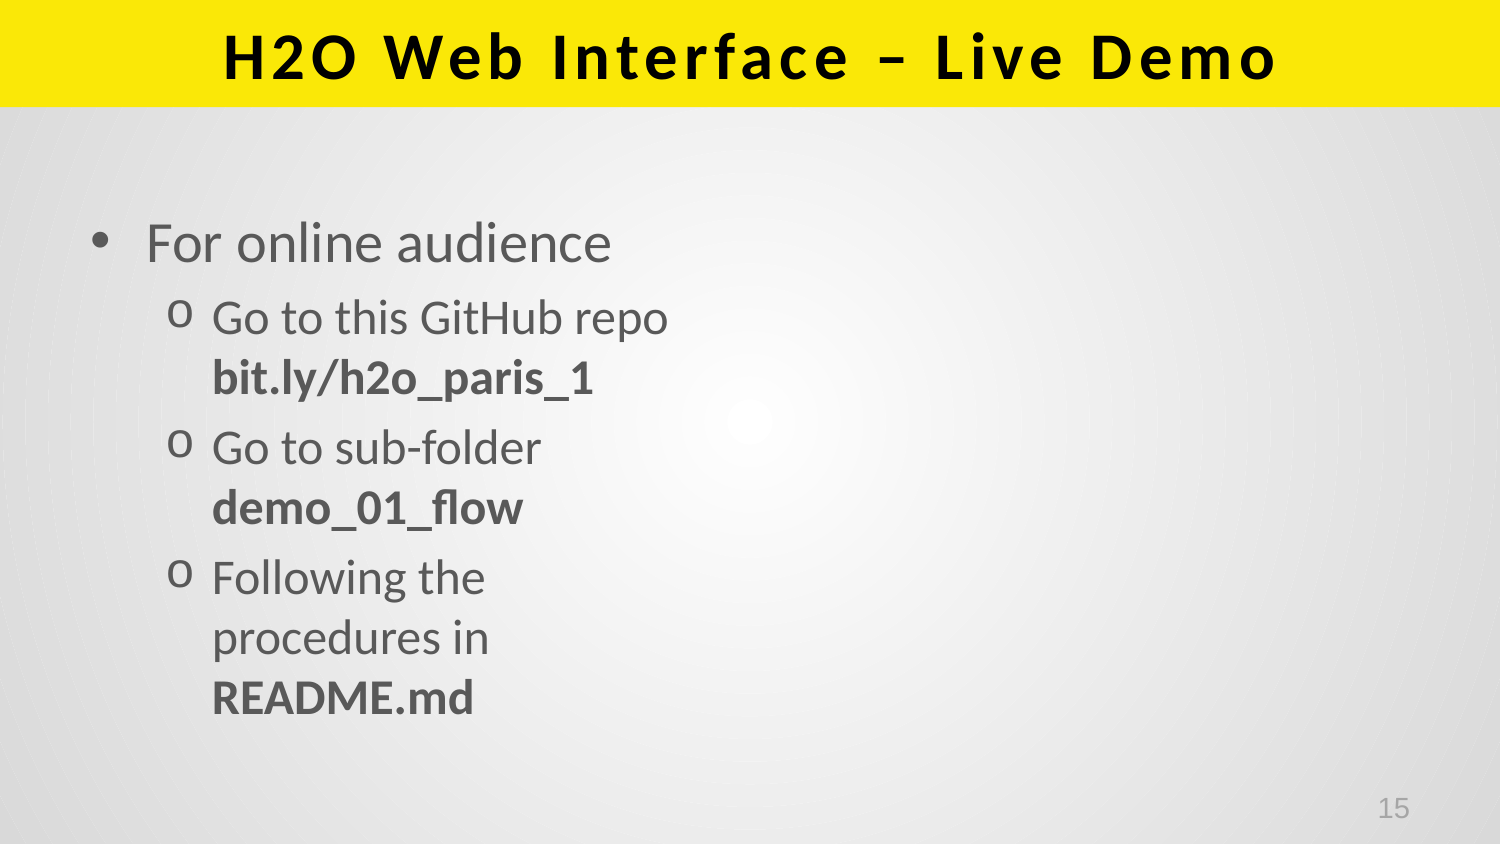

# H2O Web Interface – Live Demo
For online audience
Go to this GitHub repo bit.ly/h2o_paris_1
Go to sub-folder demo_01_flow
Following the procedures in README.md

15